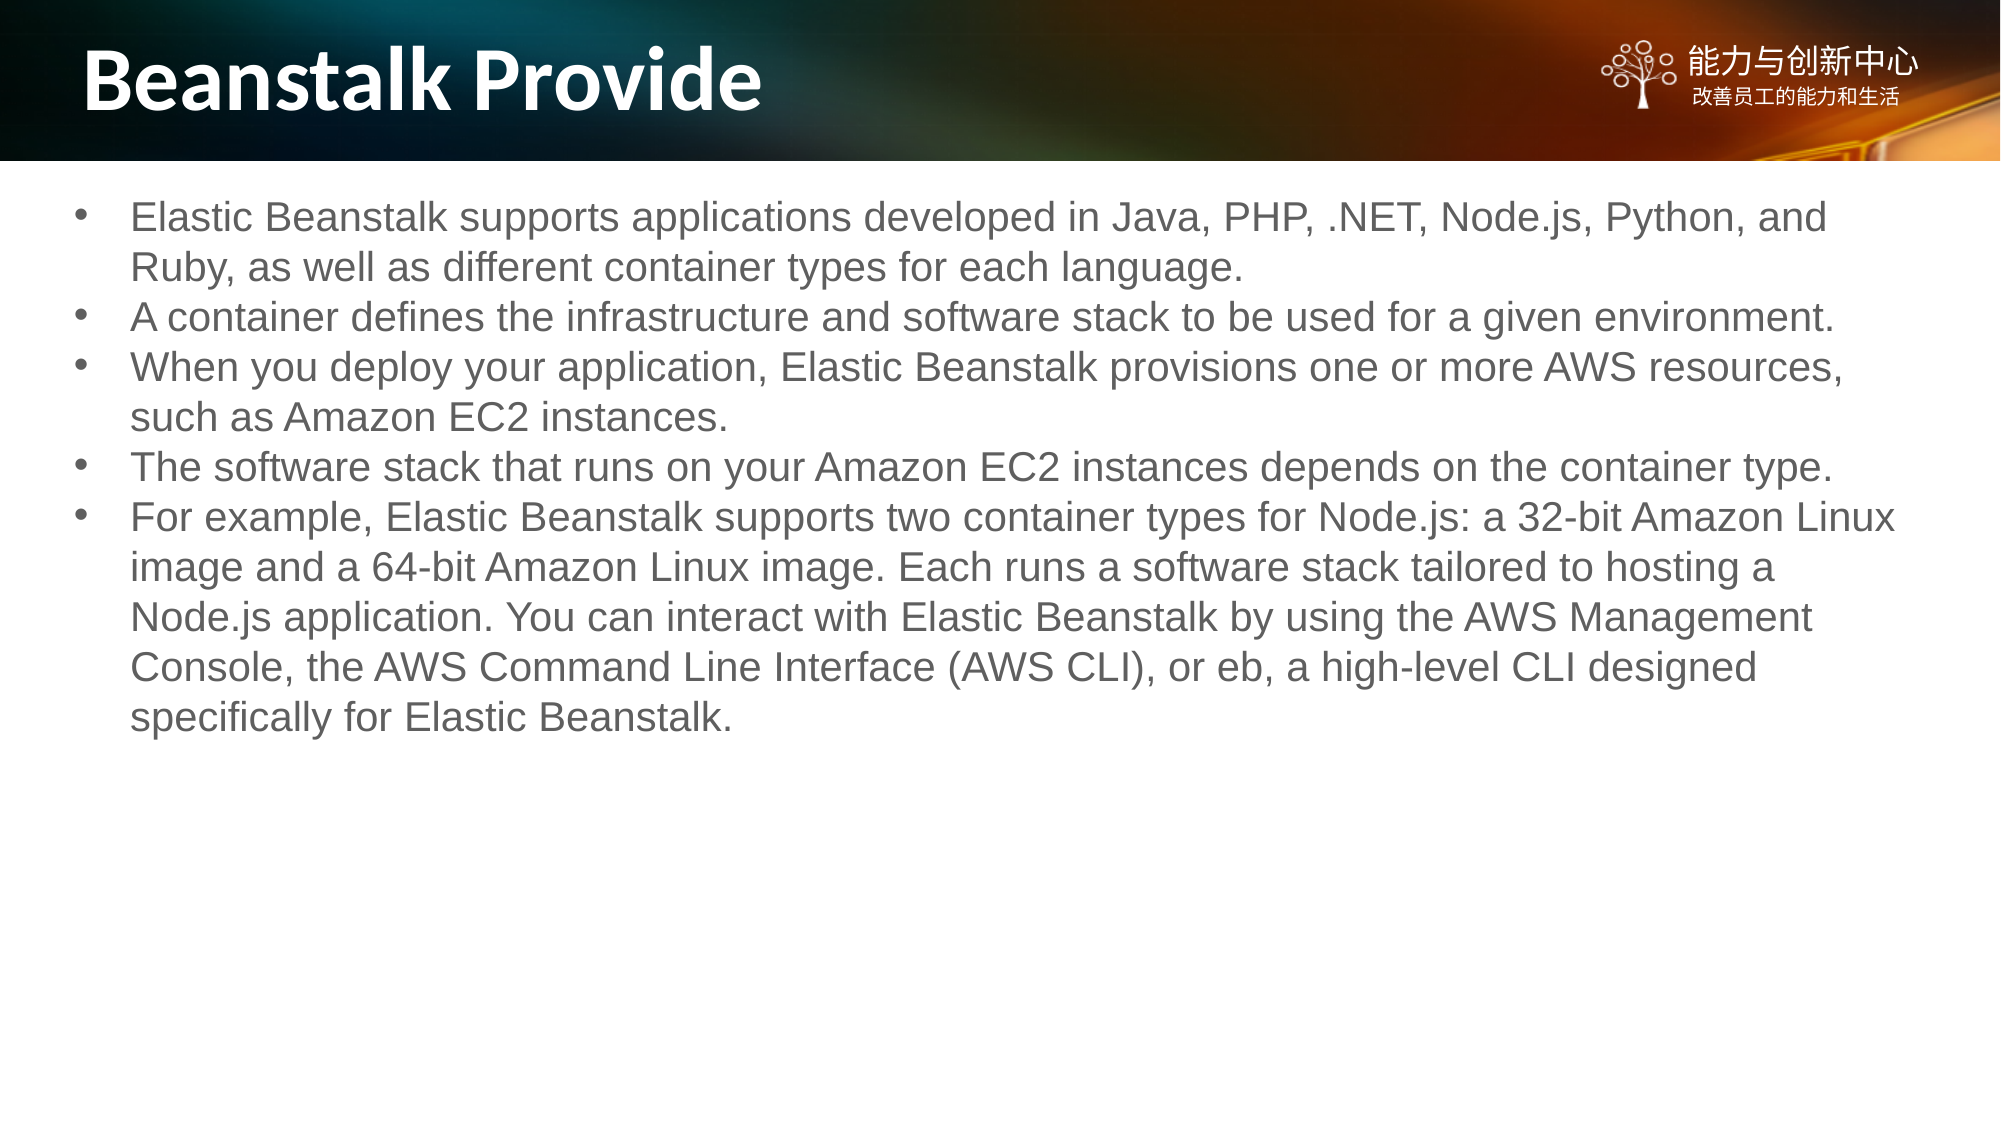

Beanstalk Provide
Elastic Beanstalk supports applications developed in Java, PHP, .NET, Node.js, Python, and Ruby, as well as different container types for each language.
A container defines the infrastructure and software stack to be used for a given environment.
When you deploy your application, Elastic Beanstalk provisions one or more AWS resources, such as Amazon EC2 instances.
The software stack that runs on your Amazon EC2 instances depends on the container type.
For example, Elastic Beanstalk supports two container types for Node.js: a 32-bit Amazon Linux image and a 64-bit Amazon Linux image. Each runs a software stack tailored to hosting a Node.js application. You can interact with Elastic Beanstalk by using the AWS Management Console, the AWS Command Line Interface (AWS CLI), or eb, a high-level CLI designed specifically for Elastic Beanstalk.